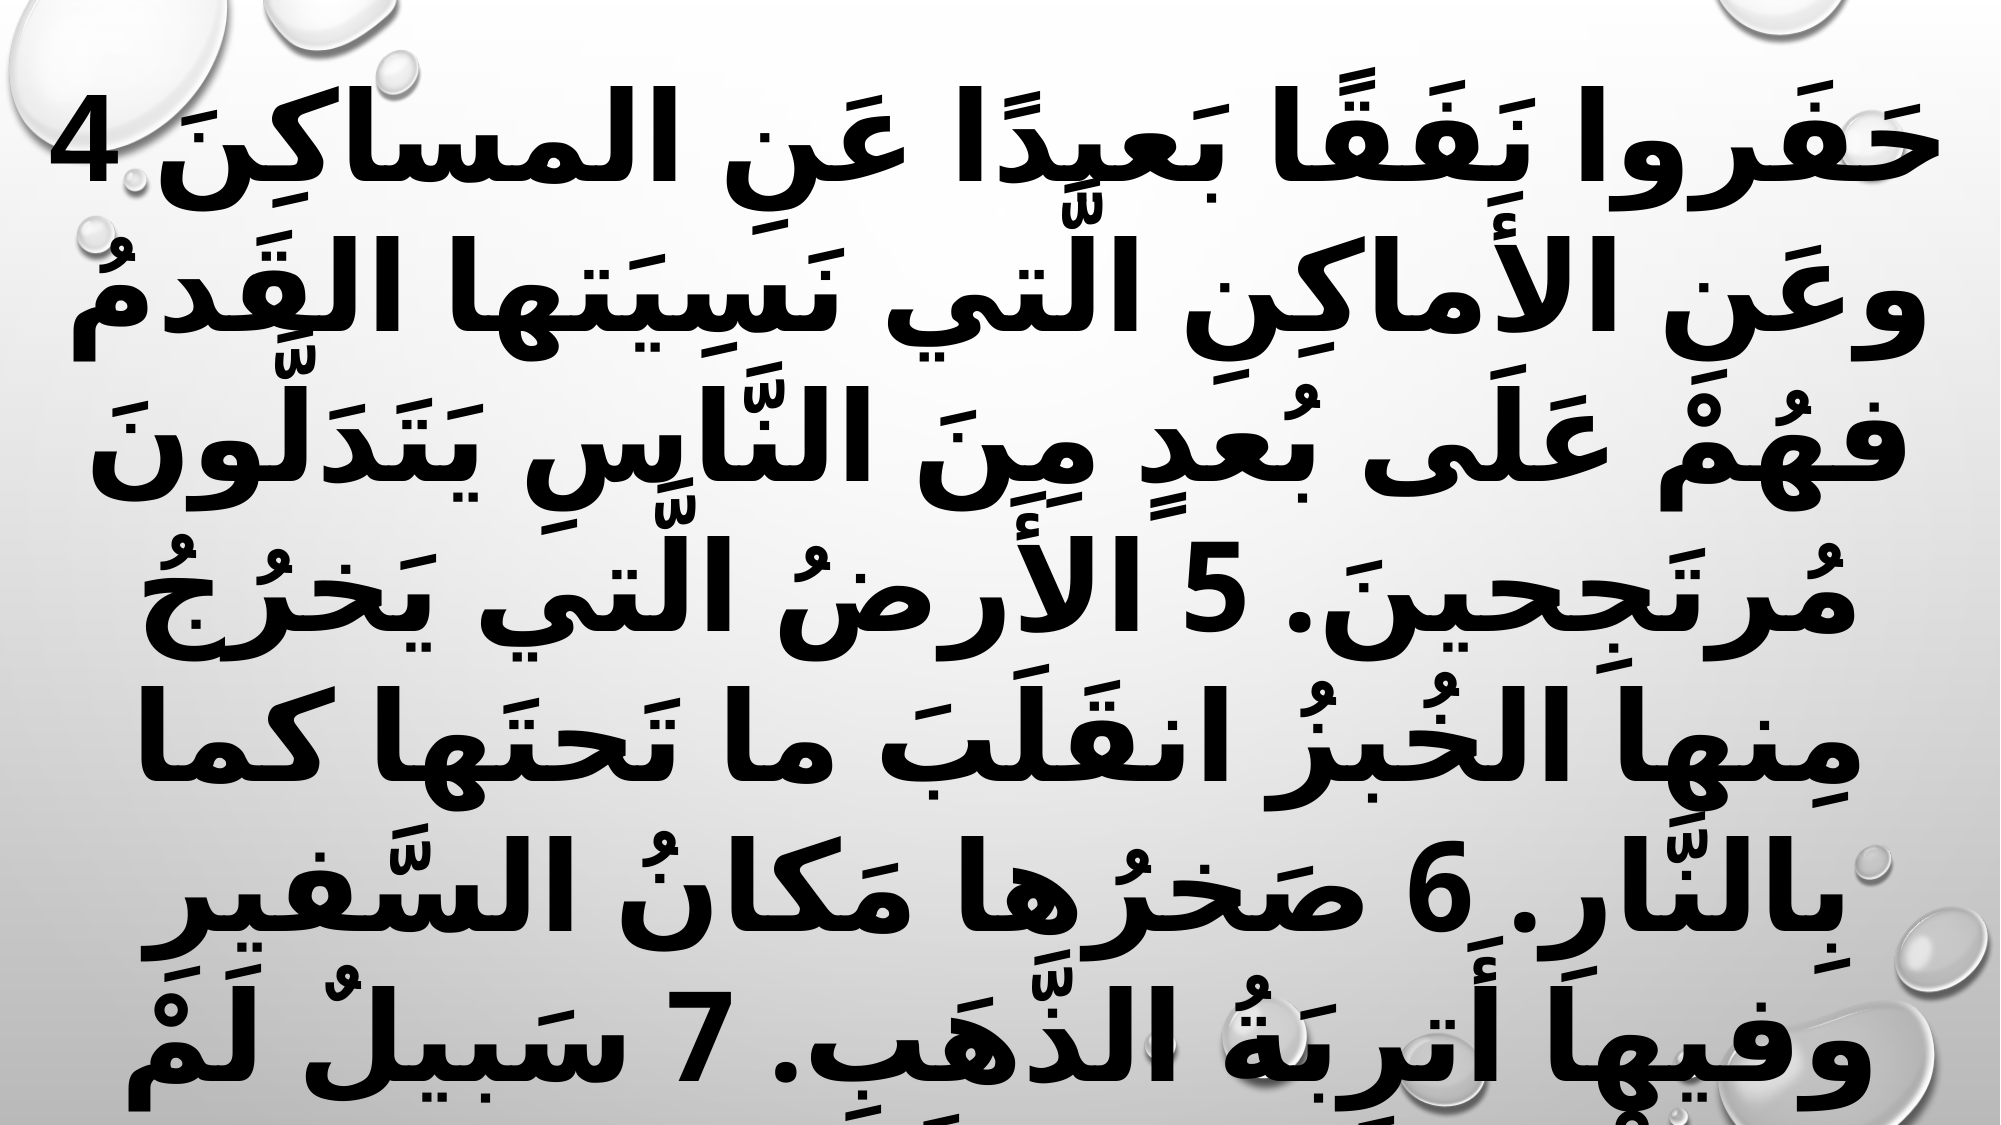

4 حَفَروا نَفَقًا بَعيدًا عَنِ المساكِنَ وعَنِ الأَماكِنِ الَّتي نَسِيَتها القَدمُ فهُمْ عَلَى بُعدٍ مِنَ النَّاسِ يَتَدَلَّونَ مُرتَجِحينَ. 5 الأَرضُ الَّتي يَخرُجُ مِنها الخُبزُ انقَلَبَ ما تَحتَها كما بِالنَّارِ. 6 صَخرُها مَكانُ السَّفيرِ وفيها أَترِبَةُ الذَّهَبِ. 7 سَبيلٌ لَمْ يَعرِفْه الكاسِرُ ولَمْ تبصرْه عَينُ النَّسْرِ 8 ولَمْ تَطأه الضَّواري ولَمْ يَسلُكْه الأَسَدُ.